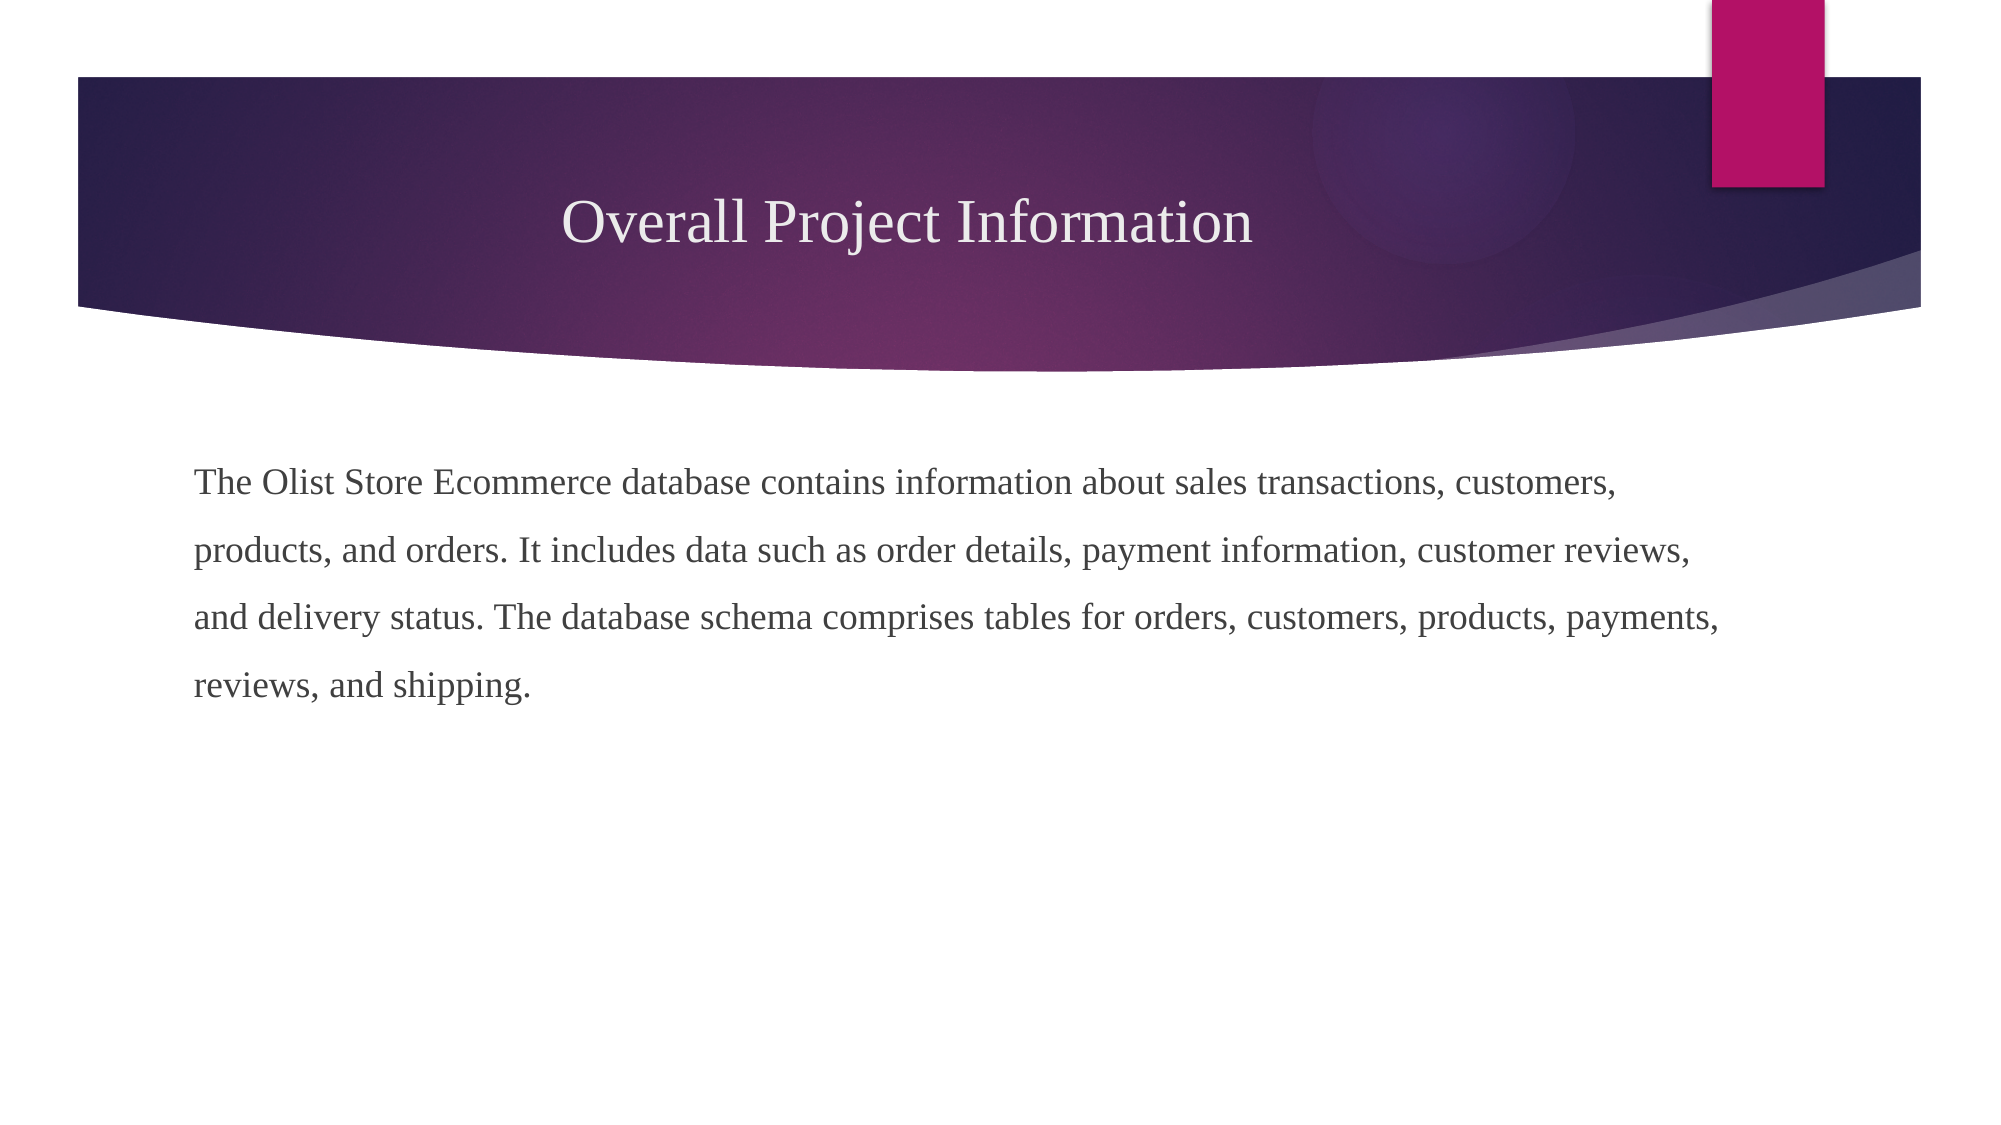

# Overall Project Information
The Olist Store Ecommerce database contains information about sales transactions, customers, products, and orders. It includes data such as order details, payment information, customer reviews, and delivery status. The database schema comprises tables for orders, customers, products, payments, reviews, and shipping.